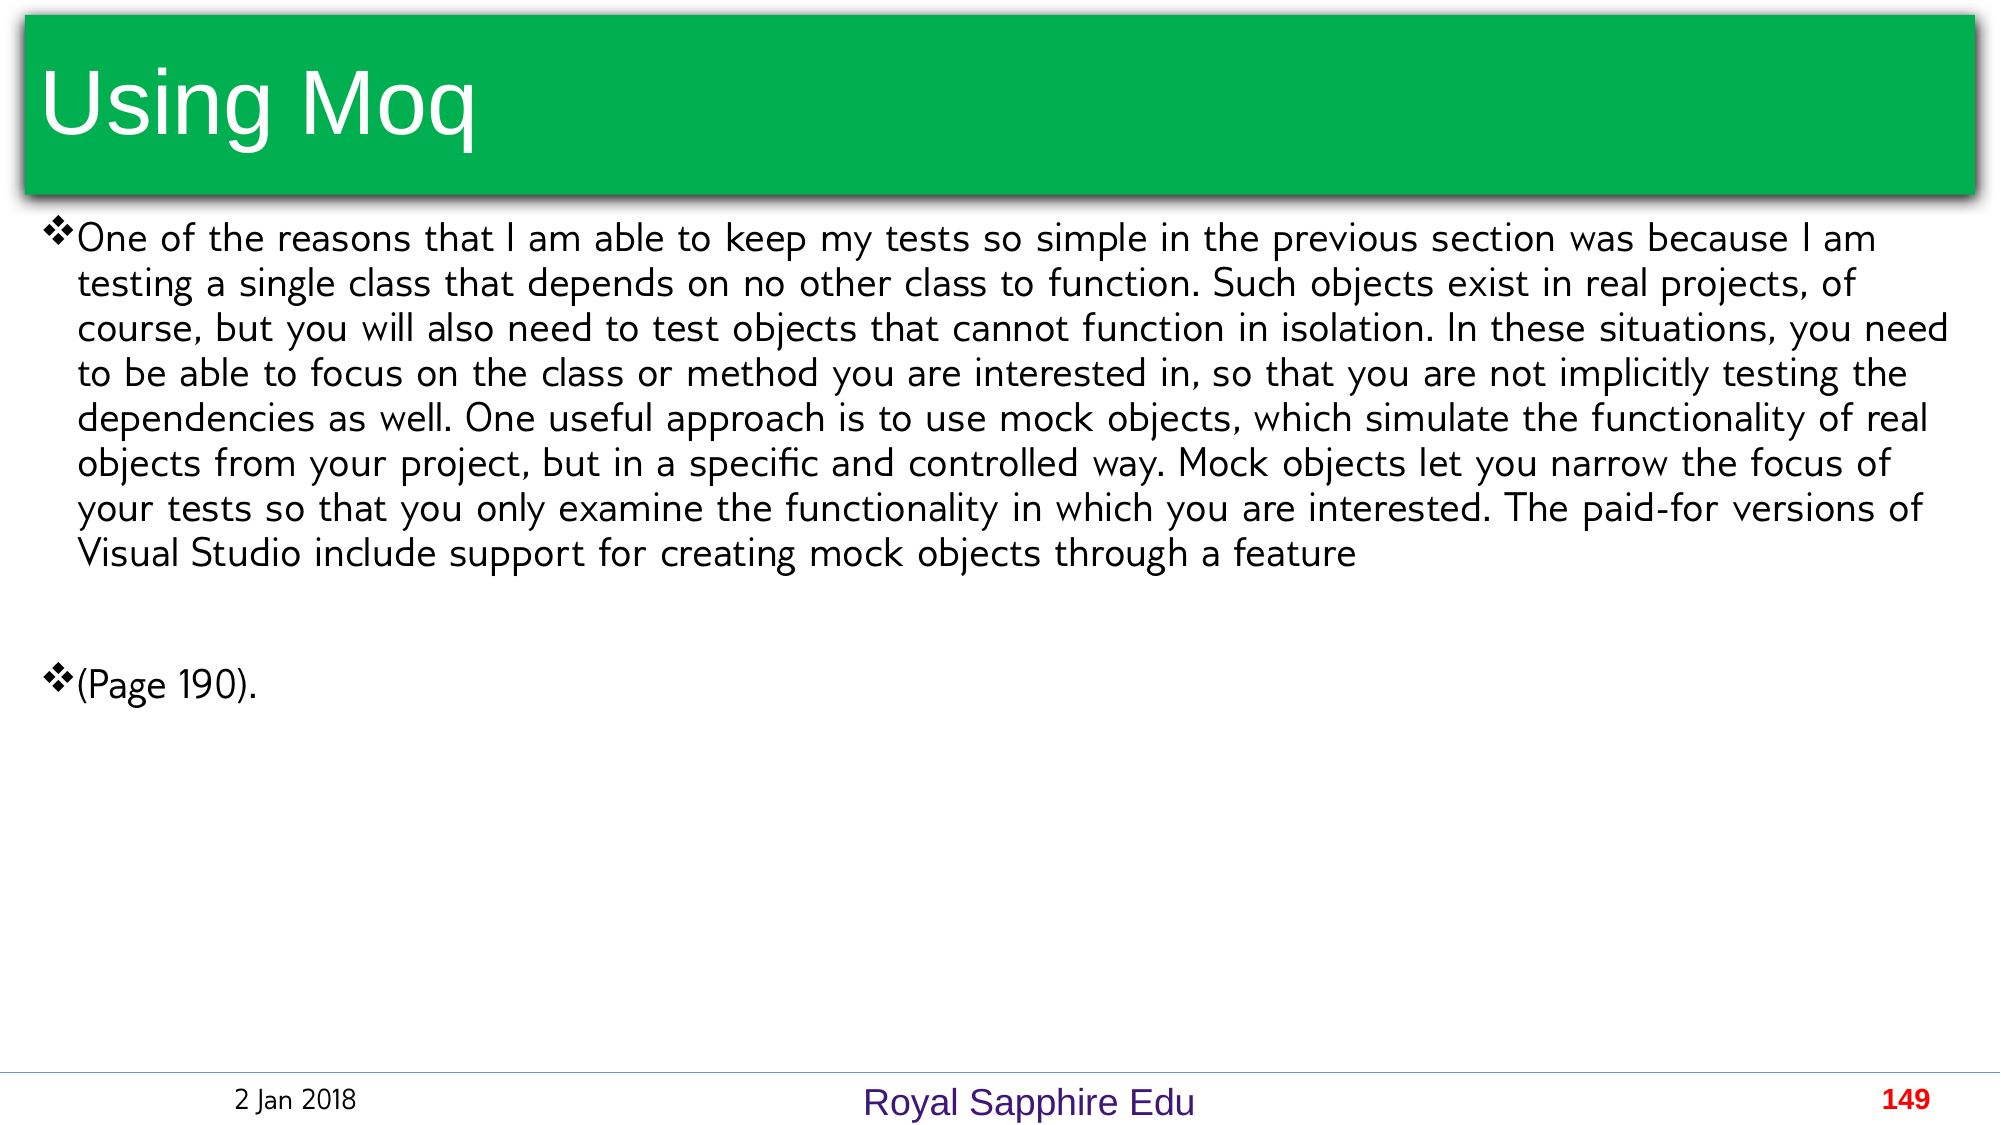

# Using Moq
One of the reasons that I am able to keep my tests so simple in the previous section was because I am testing a single class that depends on no other class to function. Such objects exist in real projects, of course, but you will also need to test objects that cannot function in isolation. In these situations, you need to be able to focus on the class or method you are interested in, so that you are not implicitly testing the dependencies as well. One useful approach is to use mock objects, which simulate the functionality of real objects from your project, but in a specific and controlled way. Mock objects let you narrow the focus of your tests so that you only examine the functionality in which you are interested. The paid-for versions of Visual Studio include support for creating mock objects through a feature

(Page 190).
2 Jan 2018
149